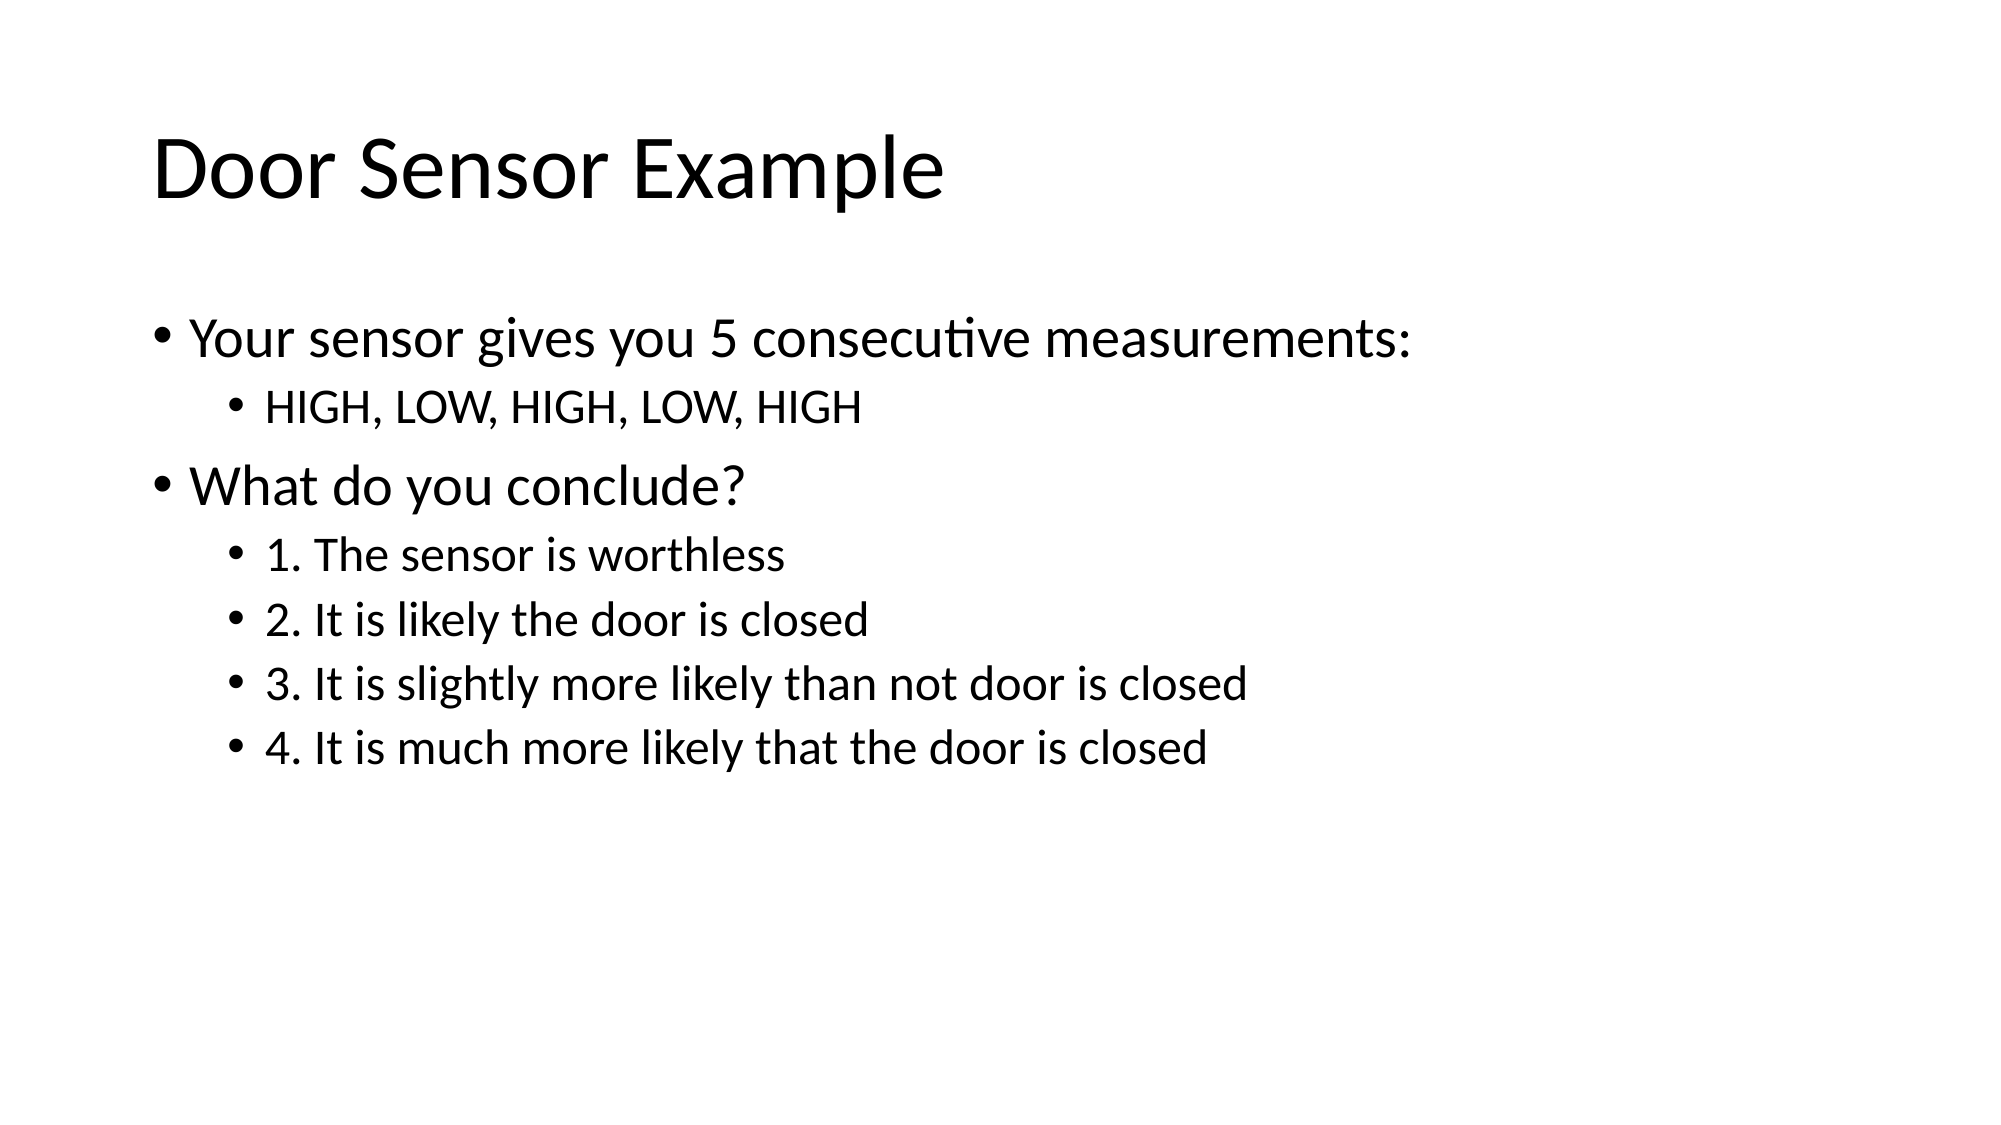

# Door Sensor Example
Your sensor gives you 5 consecutive measurements:
HIGH, LOW, HIGH, LOW, HIGH
What do you conclude?
1. The sensor is worthless
2. It is likely the door is closed
3. It is slightly more likely than not door is closed
4. It is much more likely that the door is closed